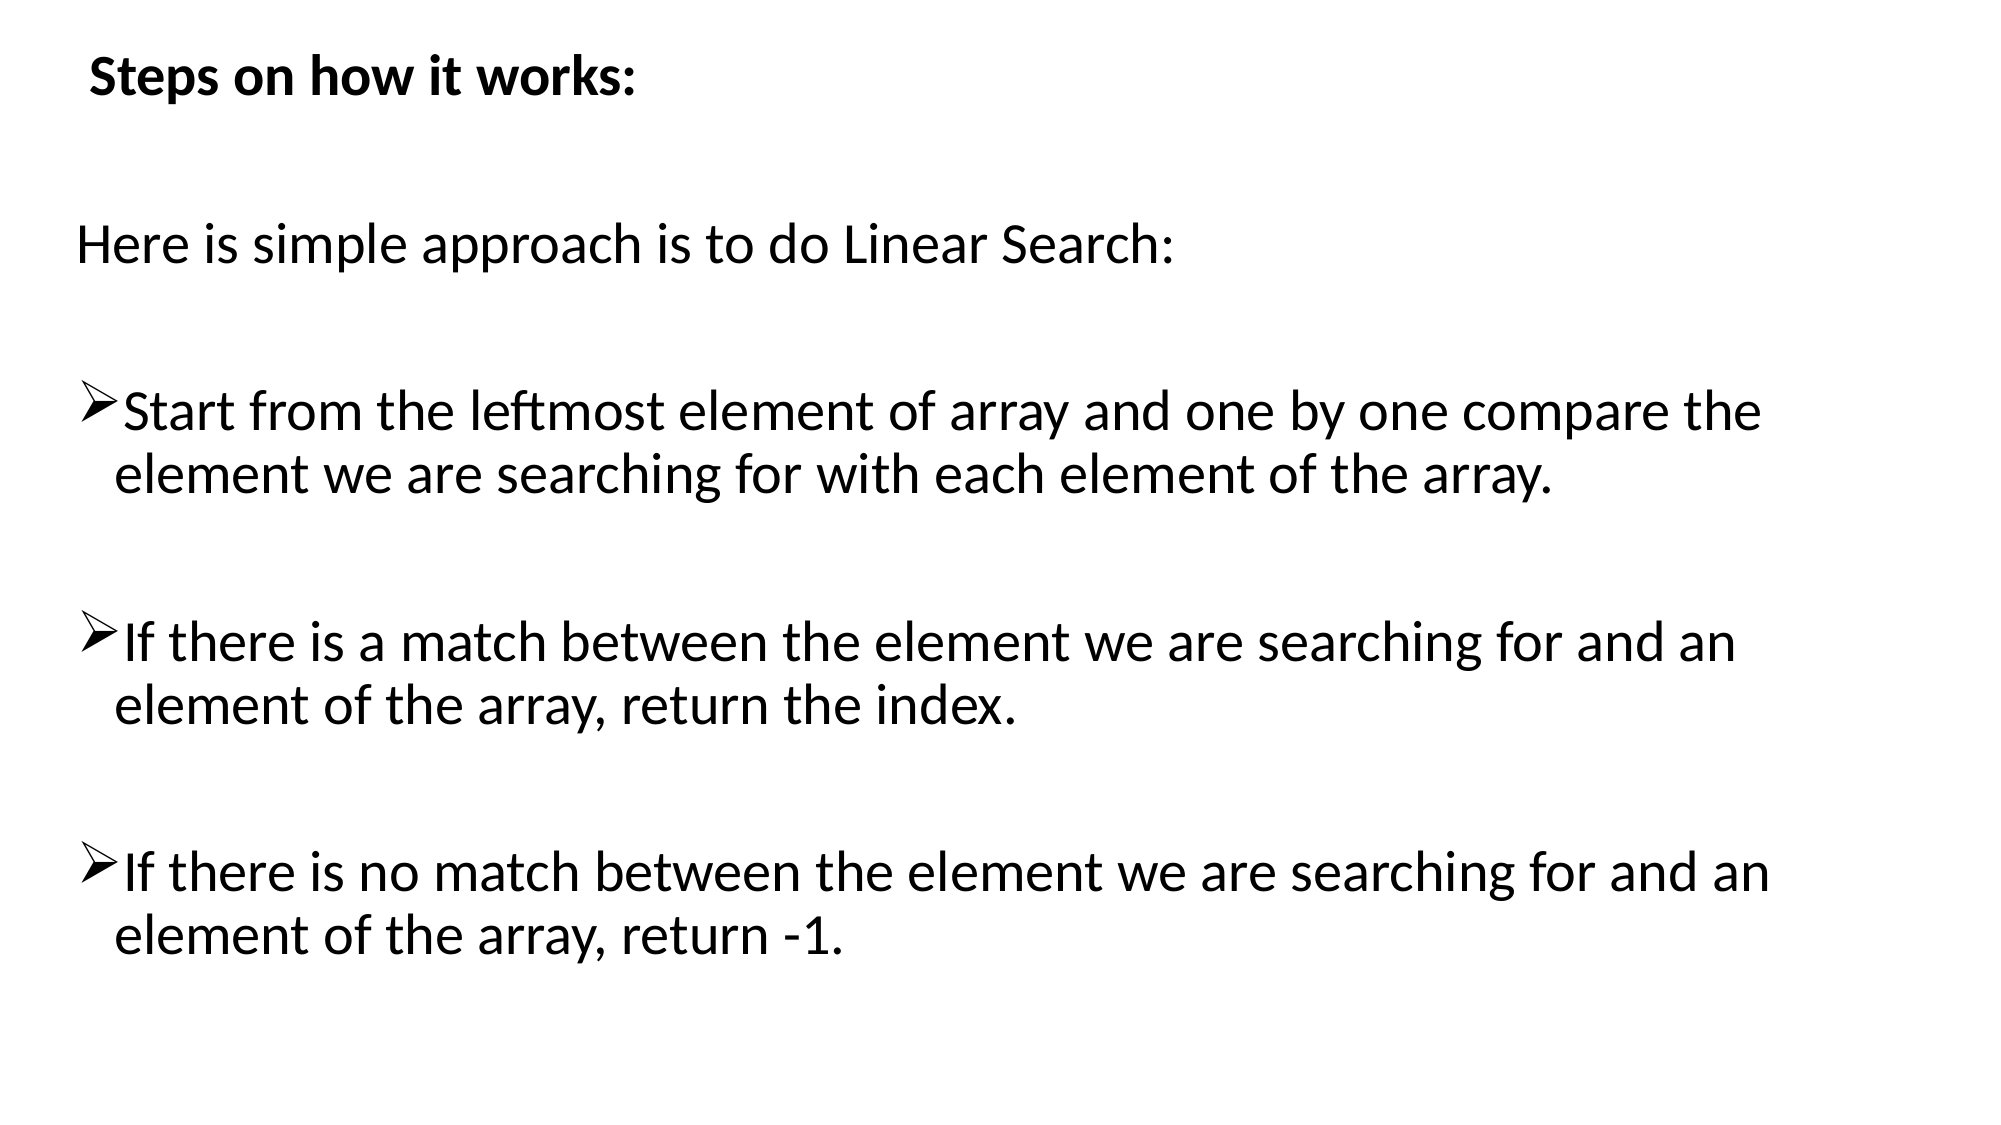

Steps on how it works:

Here is simple approach is to do Linear Search:

Start from the leftmost element of array and one by one compare the element we are searching for with each element of the array.

If there is a match between the element we are searching for and an element of the array, return the index.

If there is no match between the element we are searching for and an element of the array, return -1.